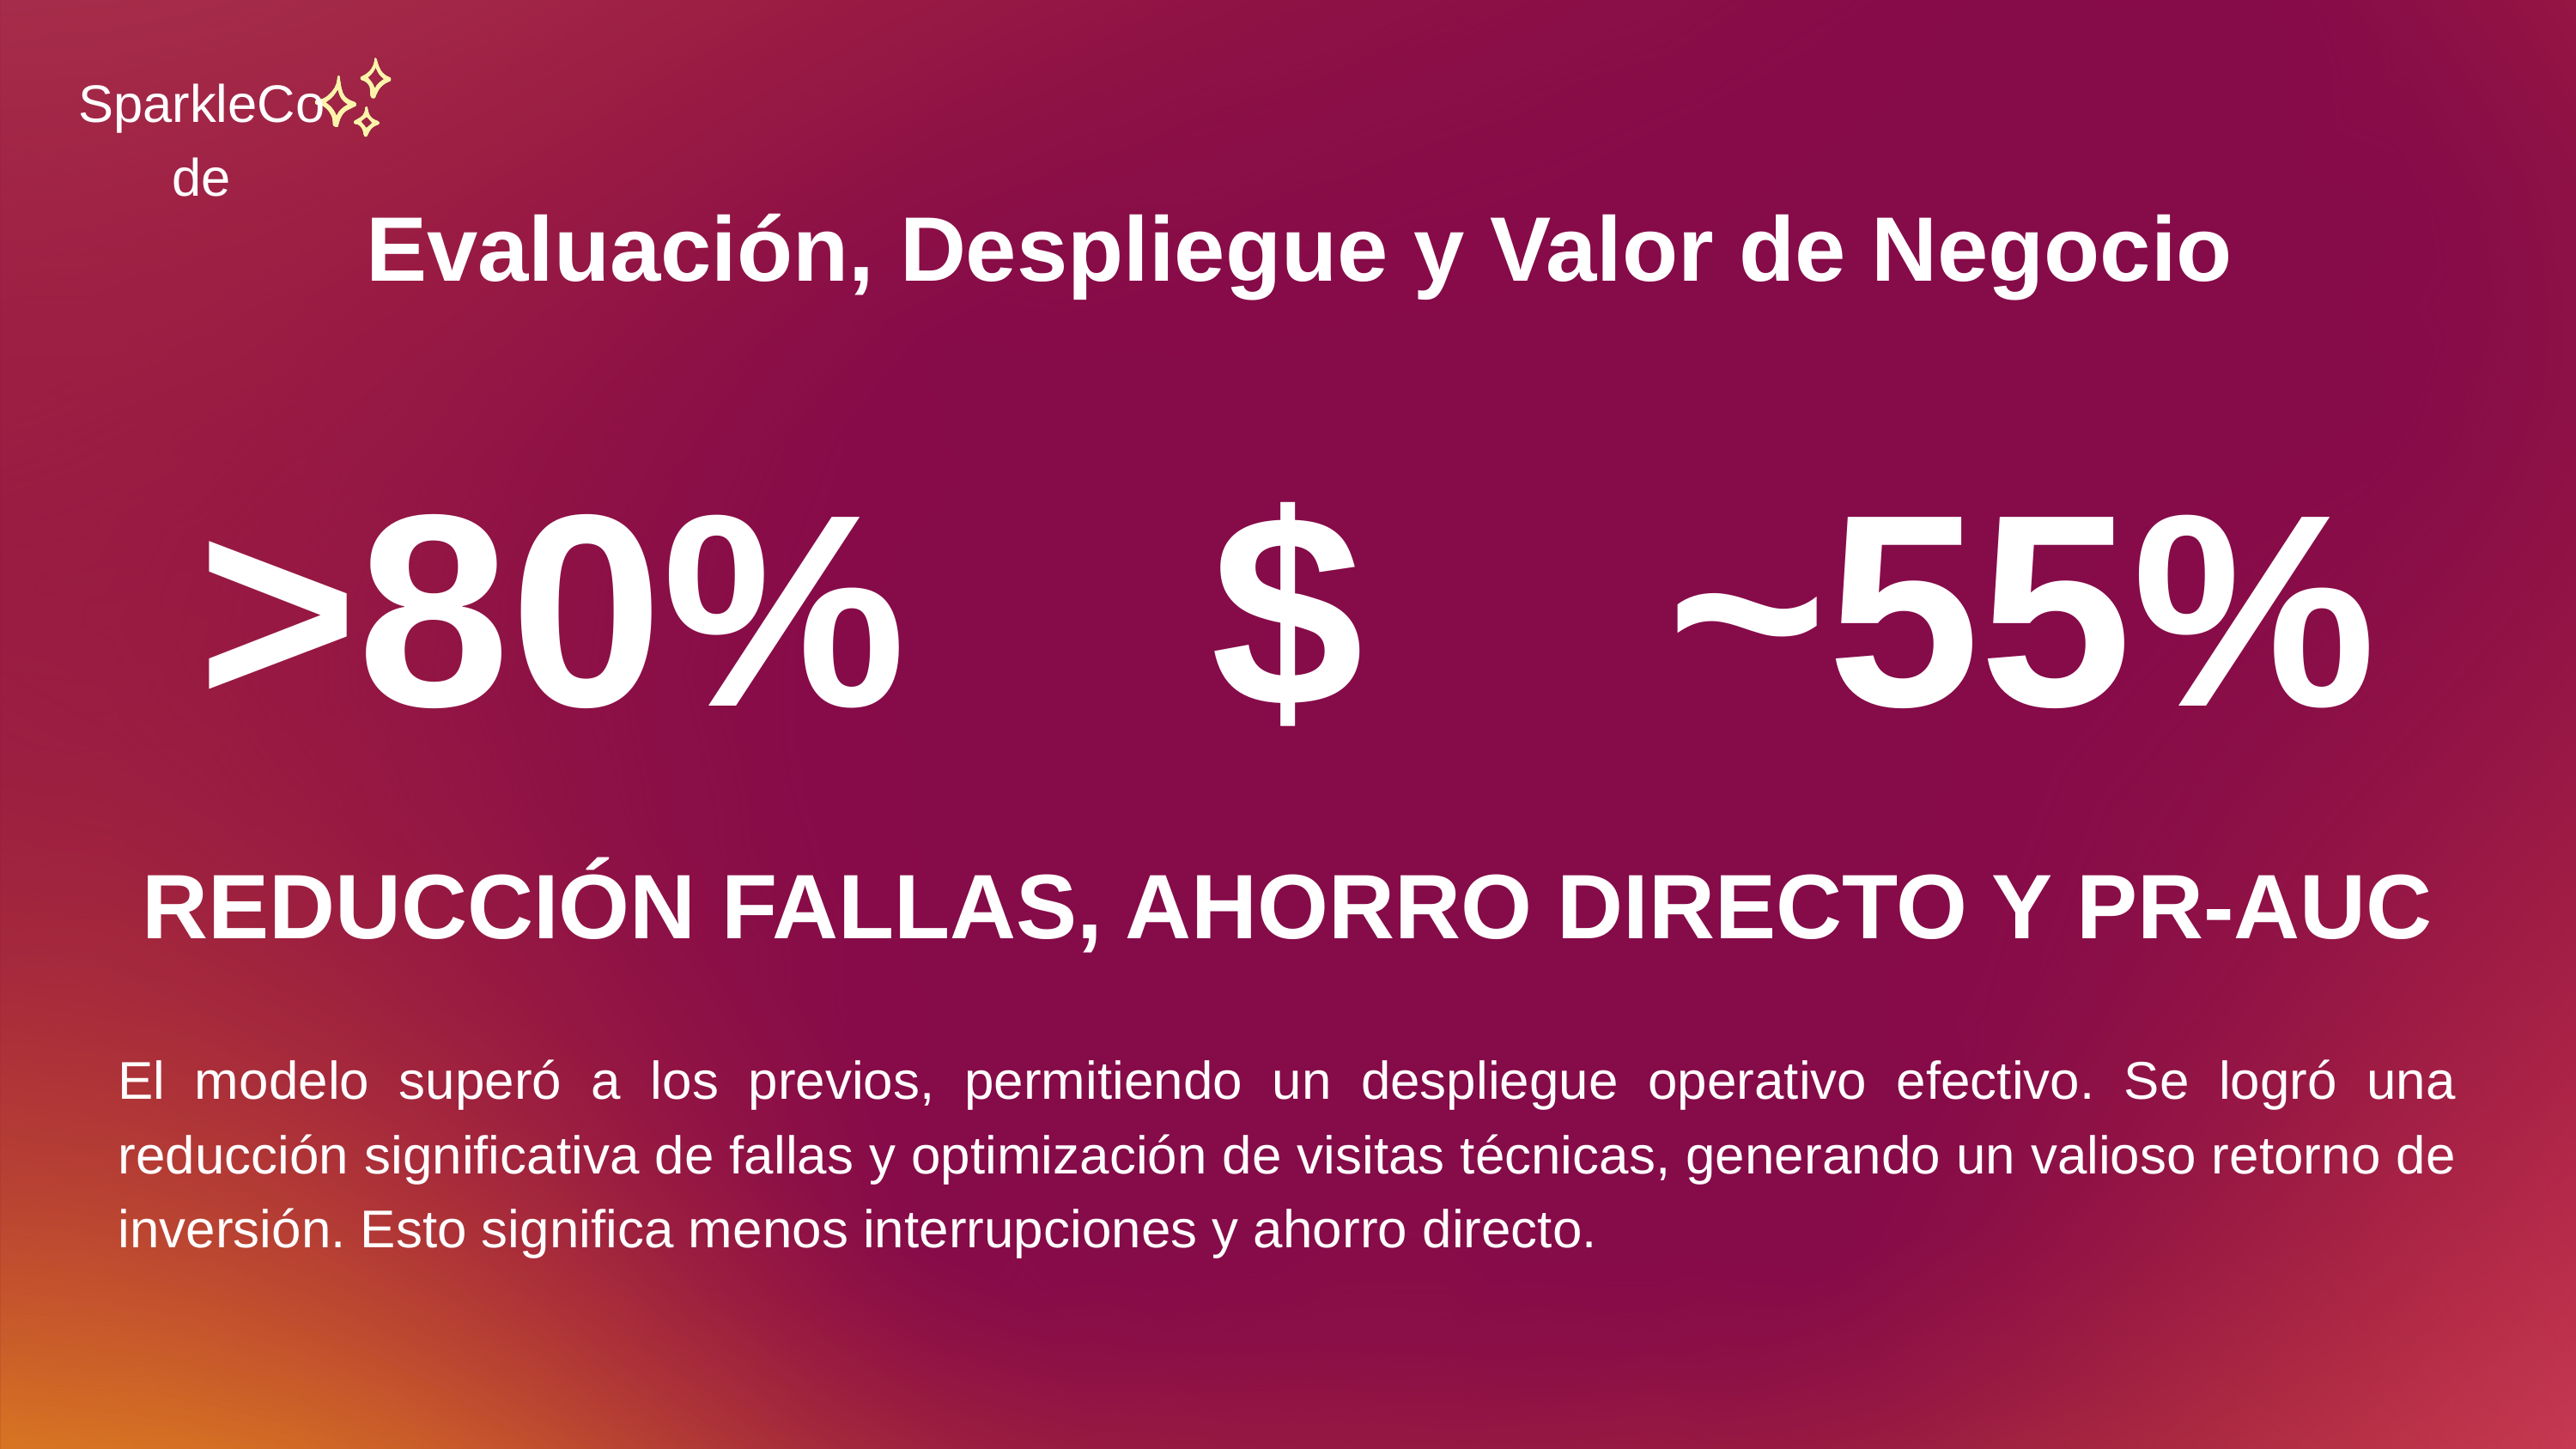

SparkleCode
 Evaluación, Despliegue y Valor de Negocio
>80%    $    ~55%
REDUCCIÓN FALLAS, AHORRO DIRECTO Y PR-AUC
El modelo superó a los previos, permitiendo un despliegue operativo efectivo. Se logró una reducción significativa de fallas y optimización de visitas técnicas, generando un valioso retorno de inversión. Esto significa menos interrupciones y ahorro directo.